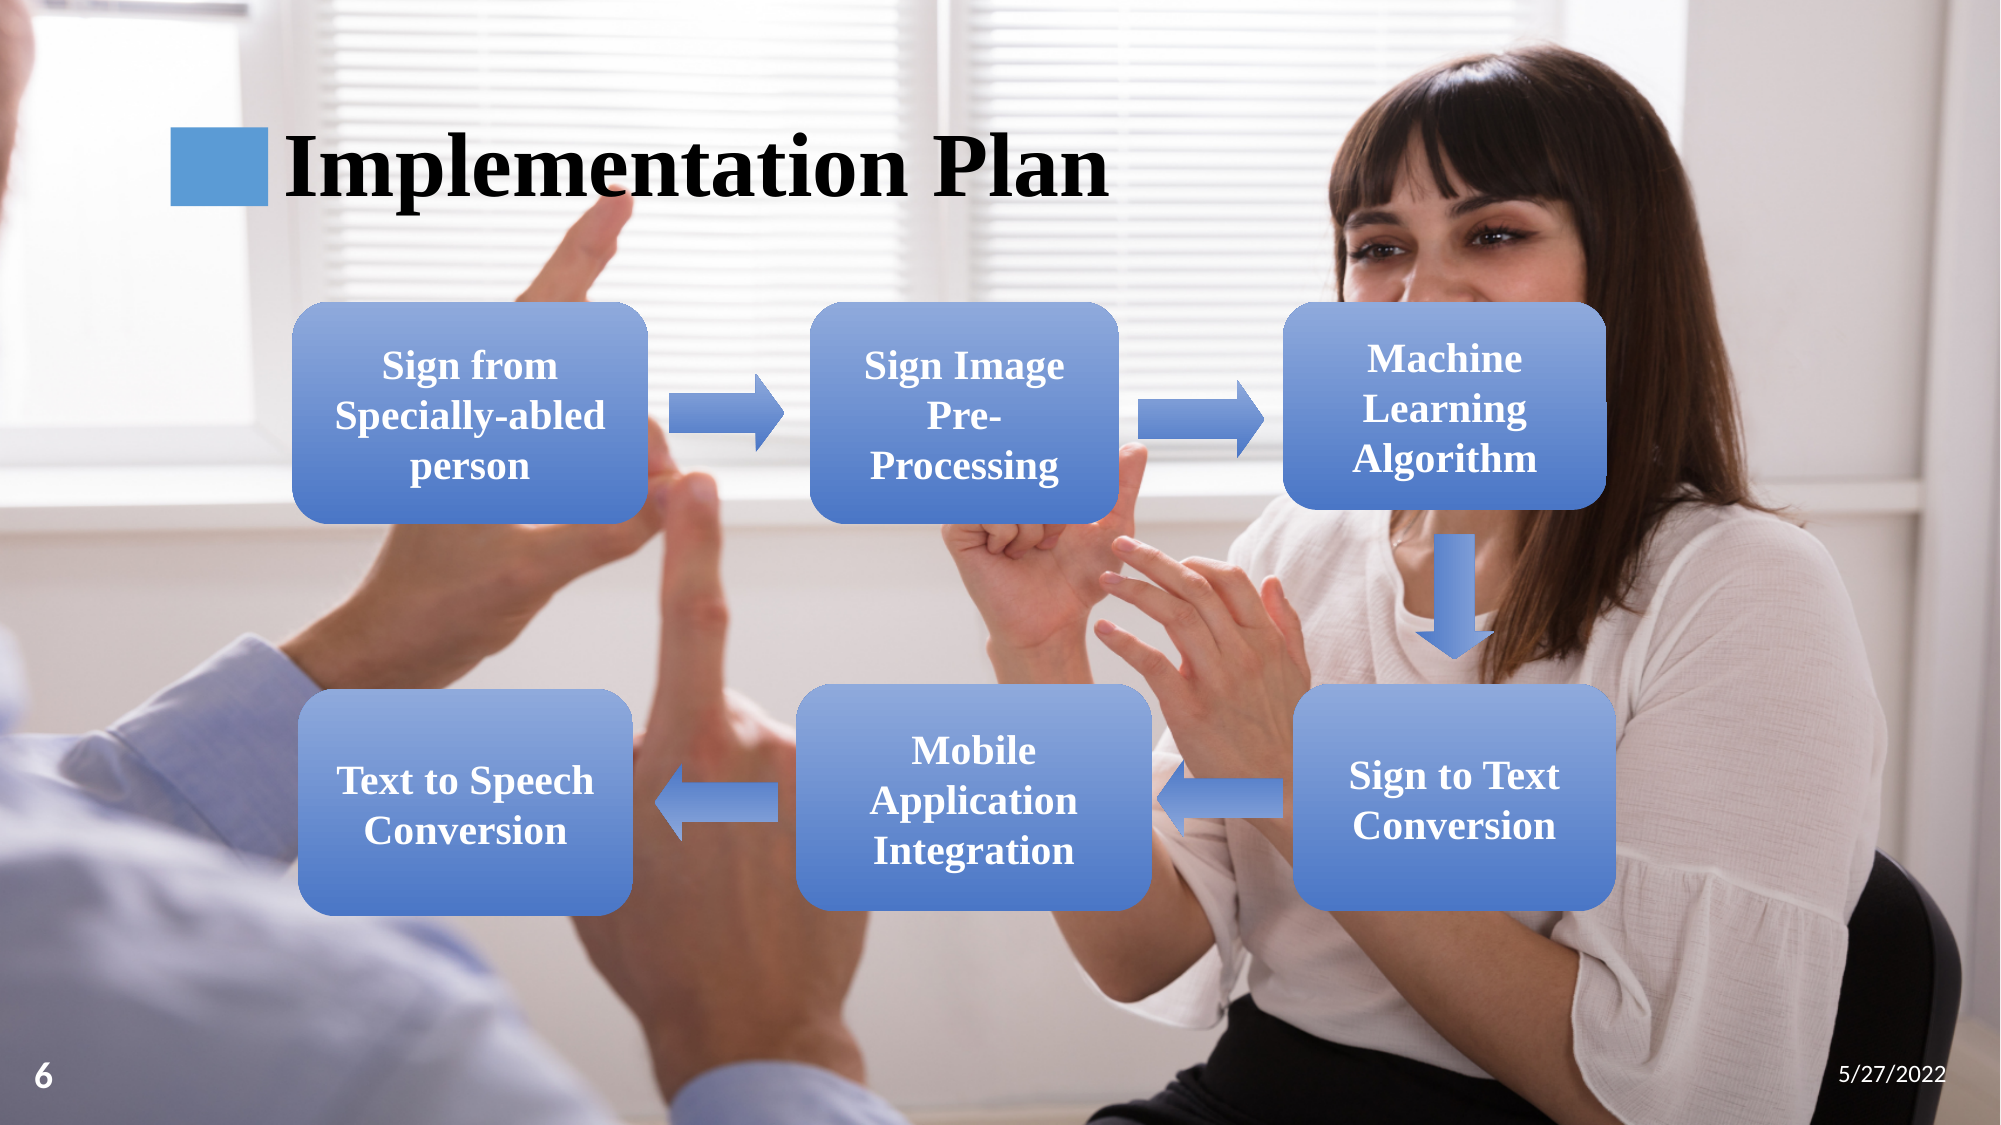

# Implementation Plan

Sign Image Pre- Processing
Sign from Specially-abled person
Machine Learning Algorithm

Mobile Application Integration
Sign to Text Conversion
Text to Speech Conversion

5/27/2022
6